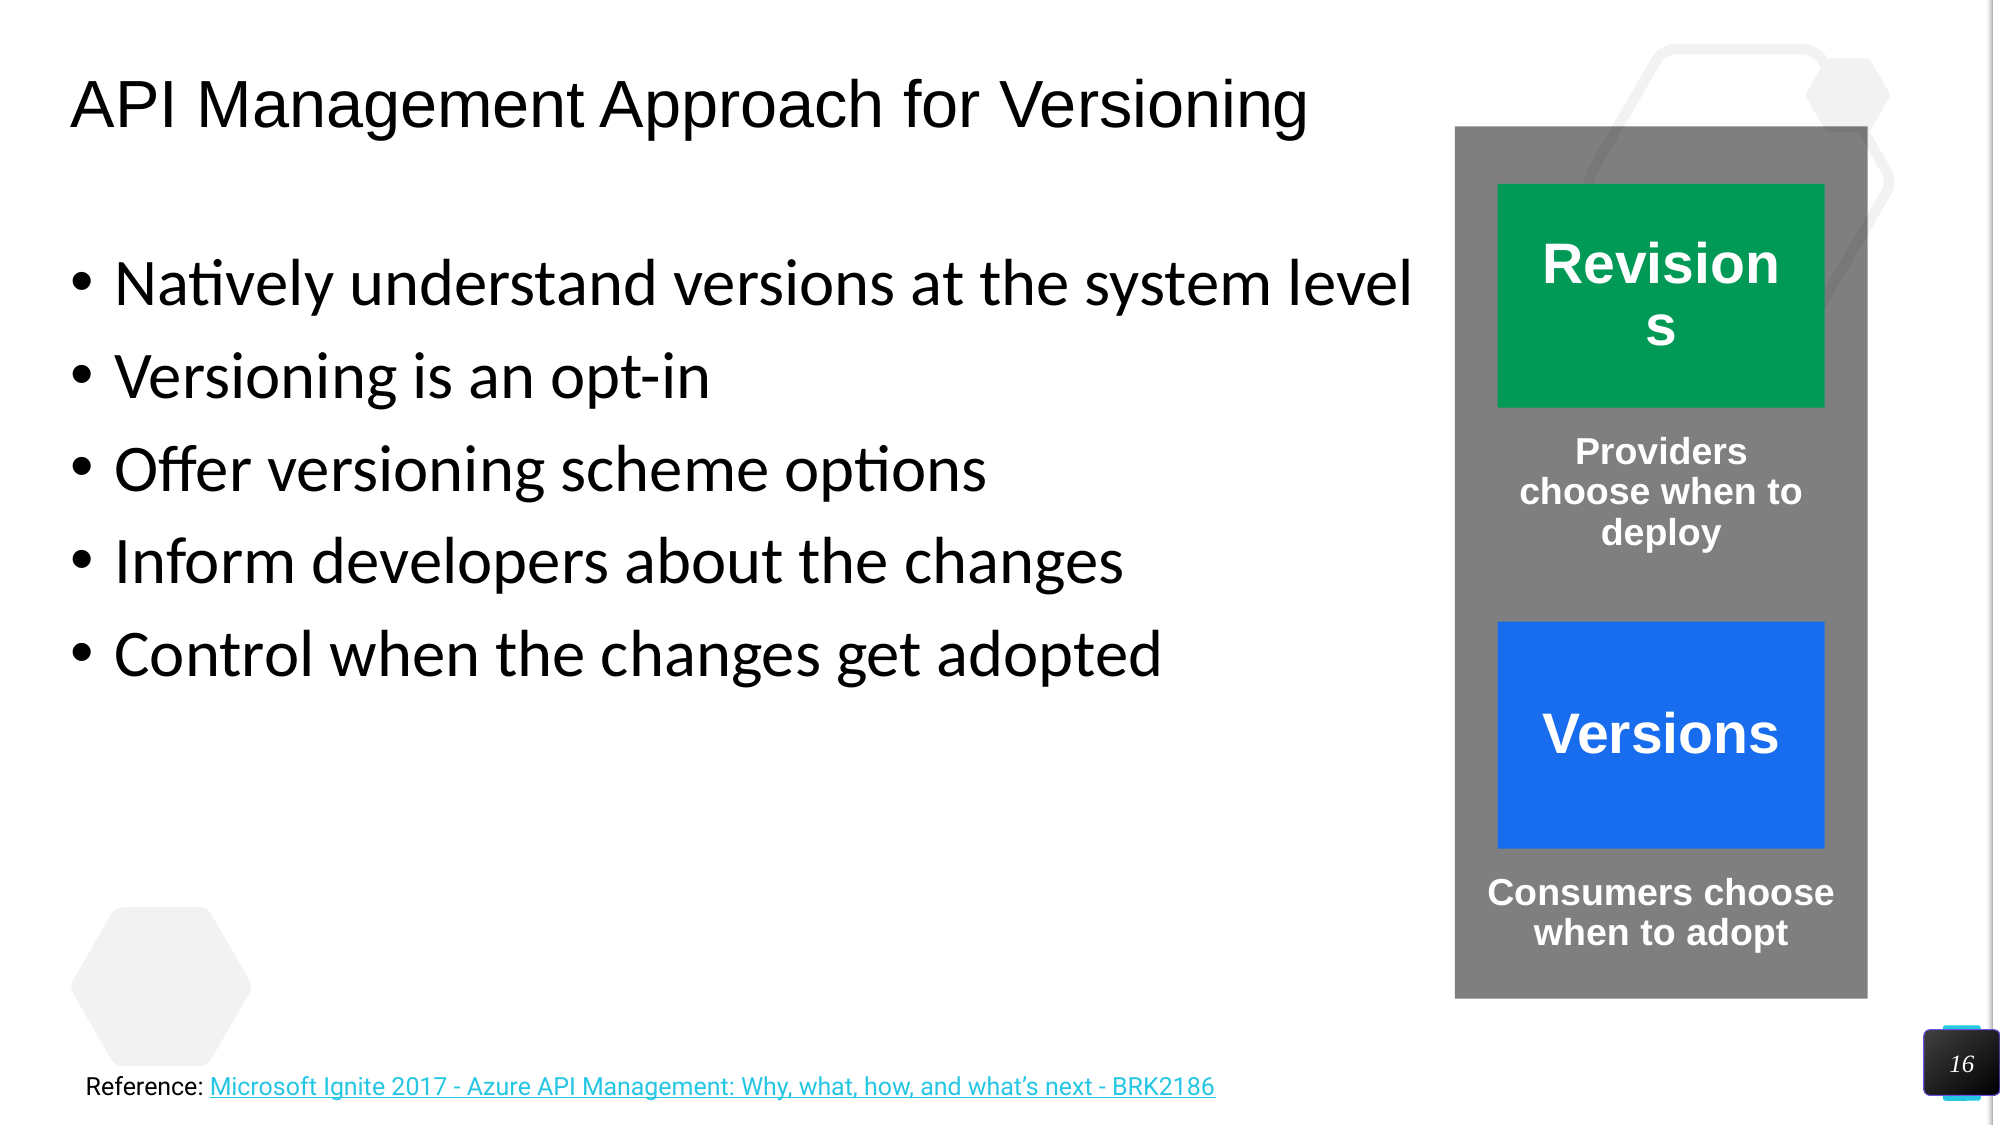

# API Management Approach for Versioning

Revisions
Natively understand versions at the system level
Versioning is an opt-in
Offer versioning scheme options
Inform developers about the changes
Control when the changes get adopted
Providers choose when to deploy
Versions
Consumers choose when to adopt
16
Reference: Microsoft Ignite 2017 - Azure API Management: Why, what, how, and what’s next - BRK2186